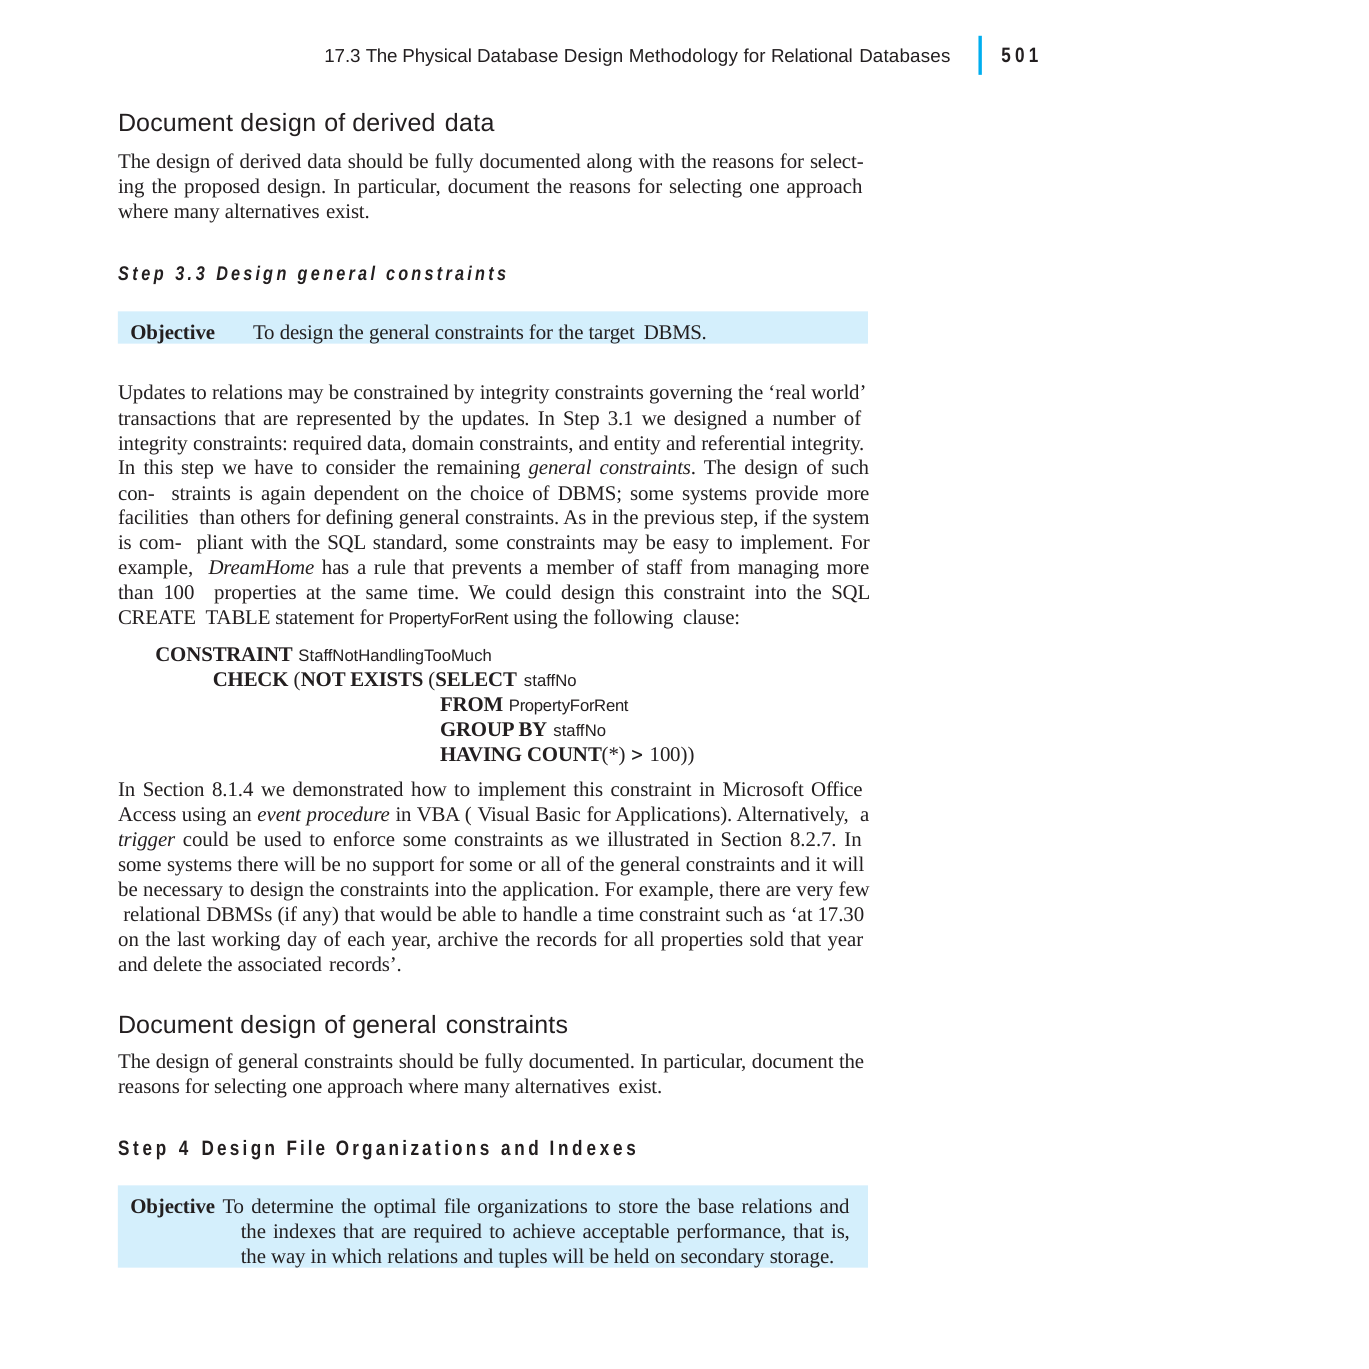

|
501
17.3 The Physical Database Design Methodology for Relational Databases
Document design of derived data
The design of derived data should be fully documented along with the reasons for select-  ing the proposed design. In particular, document the reasons for selecting one approach  where many alternatives exist.

Step 3.3 Design general constraints
Objective	To design the general constraints for the target DBMS.
Updates to relations may be constrained by integrity constraints governing the ‘real world’  transactions that are represented by the updates. In Step 3.1 we designed a number of  integrity constraints: required data, domain constraints, and entity and referential integrity.  In this step we have to consider the remaining general constraints. The design of such con-  straints is again dependent on the choice of DBMS; some systems provide more facilities  than others for defining general constraints. As in the previous step, if the system is com-  pliant with the SQL standard, some constraints may be easy to implement. For example,  DreamHome has a rule that prevents a member of staff from managing more than 100  properties at the same time. We could design this constraint into the SQL CREATE  TABLE statement for PropertyForRent using the following clause:
CONSTRAINT StaffNotHandlingTooMuch
CHECK (NOT EXISTS (SELECT staffNo
FROM PropertyForRent
GROUP BY staffNo
HAVING COUNT(*) > 100))
In Section 8.1.4 we demonstrated how to implement this constraint in Microsoft Office  Access using an event procedure in VBA ( Visual Basic for Applications). Alternatively,  a trigger could be used to enforce some constraints as we illustrated in Section 8.2.7. In  some systems there will be no support for some or all of the general constraints and it will  be necessary to design the constraints into the application. For example, there are very few  relational DBMSs (if any) that would be able to handle a time constraint such as ‘at 17.30  on the last working day of each year, archive the records for all properties sold that year  and delete the associated records’.

Document design of general constraints
The design of general constraints should be fully documented. In particular, document the  reasons for selecting one approach where many alternatives exist.

Step 4 Design File Organizations and Indexes
Objective To determine the optimal file organizations to store the base relations and  the indexes that are required to achieve acceptable performance, that is,  the way in which relations and tuples will be held on secondary storage.